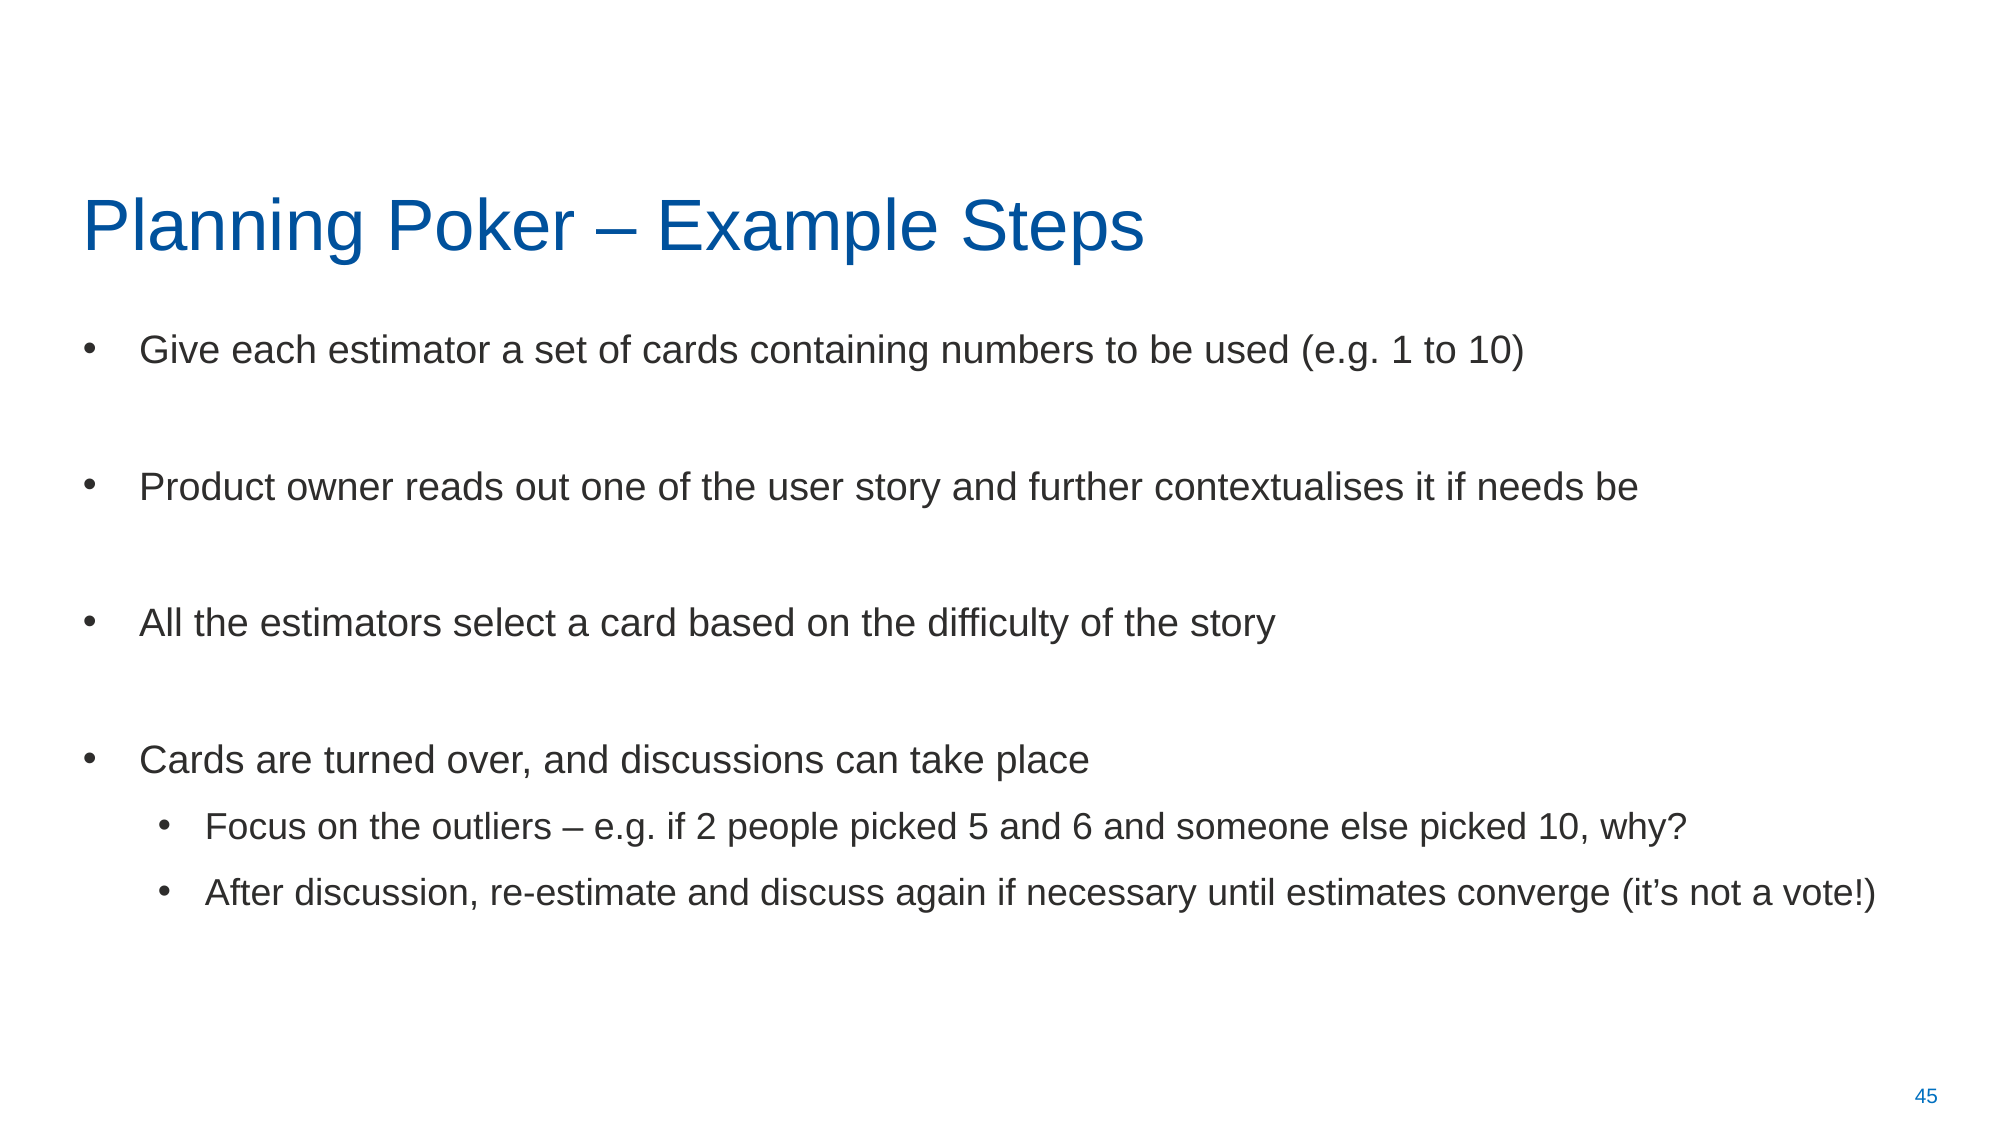

# Planning Poker – Example Steps
Give each estimator a set of cards containing numbers to be used (e.g. 1 to 10)

Product owner reads out one of the user story and further contextualises it if needs be

All the estimators select a card based on the difficulty of the story

Cards are turned over, and discussions can take place
Focus on the outliers – e.g. if 2 people picked 5 and 6 and someone else picked 10, why?
After discussion, re-estimate and discuss again if necessary until estimates converge (it’s not a vote!)